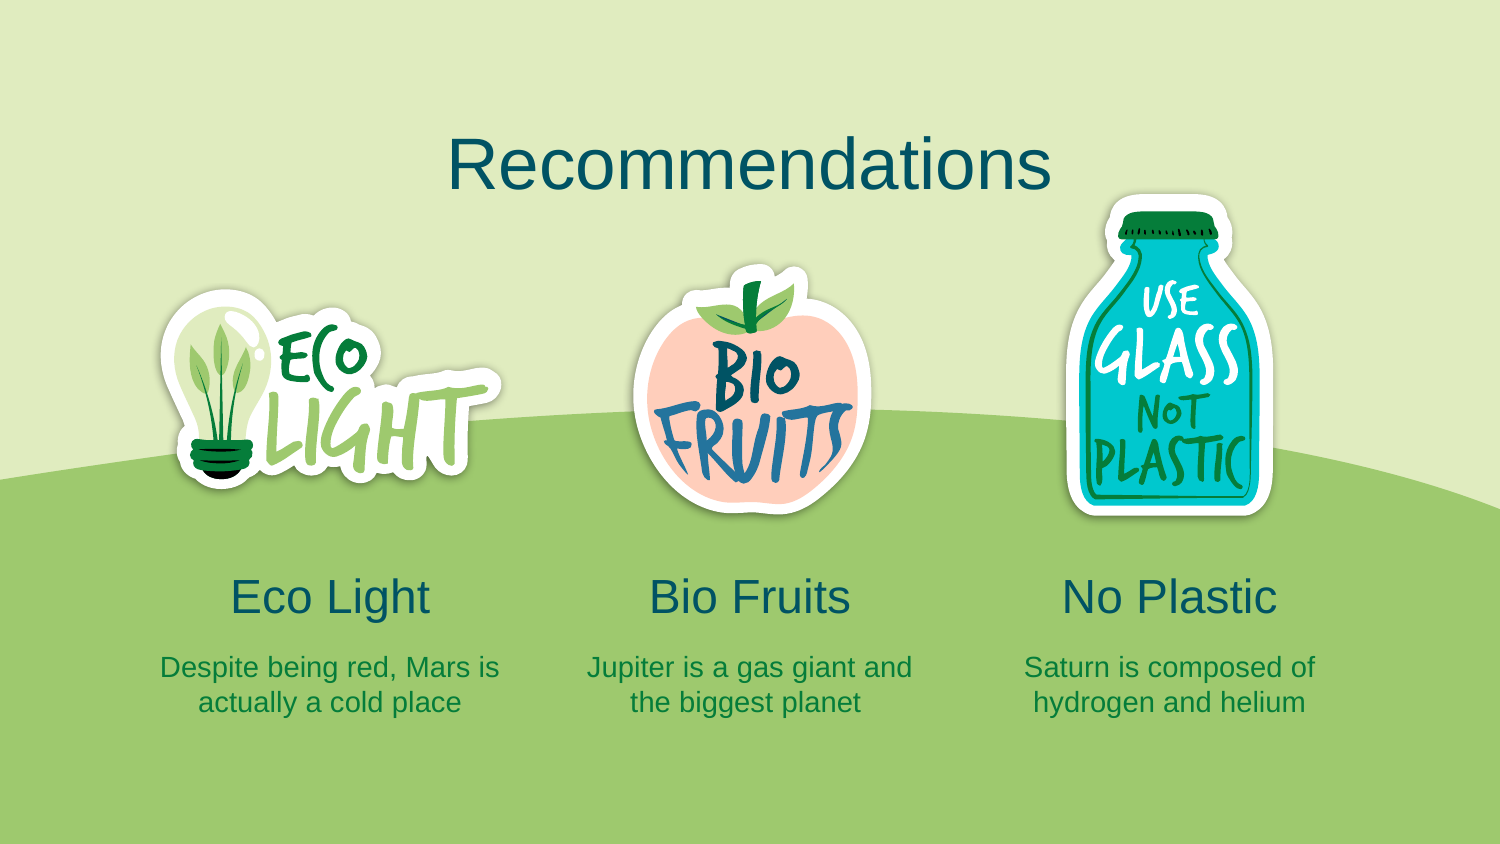

Recommendations

# Eco Light
Bio Fruits
No Plastic
Despite being red, Mars is actually a cold place
Jupiter is a gas giant and the biggest planet
Saturn is composed of hydrogen and helium